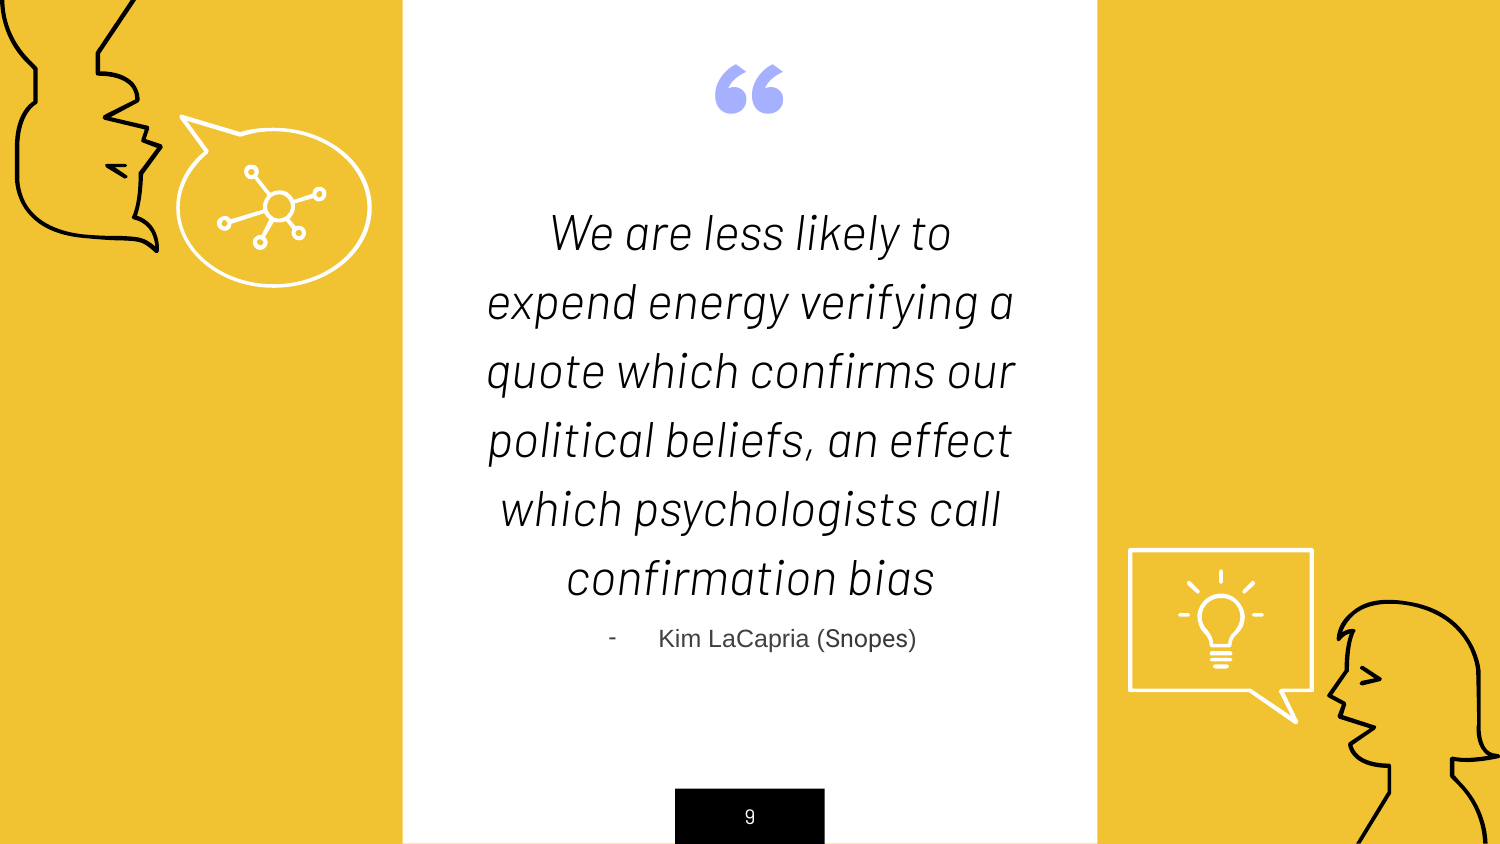

We are less likely to expend energy verifying a quote which confirms our political beliefs, an effect which psychologists call confirmation bias
Kim LaCapria (Snopes)
9